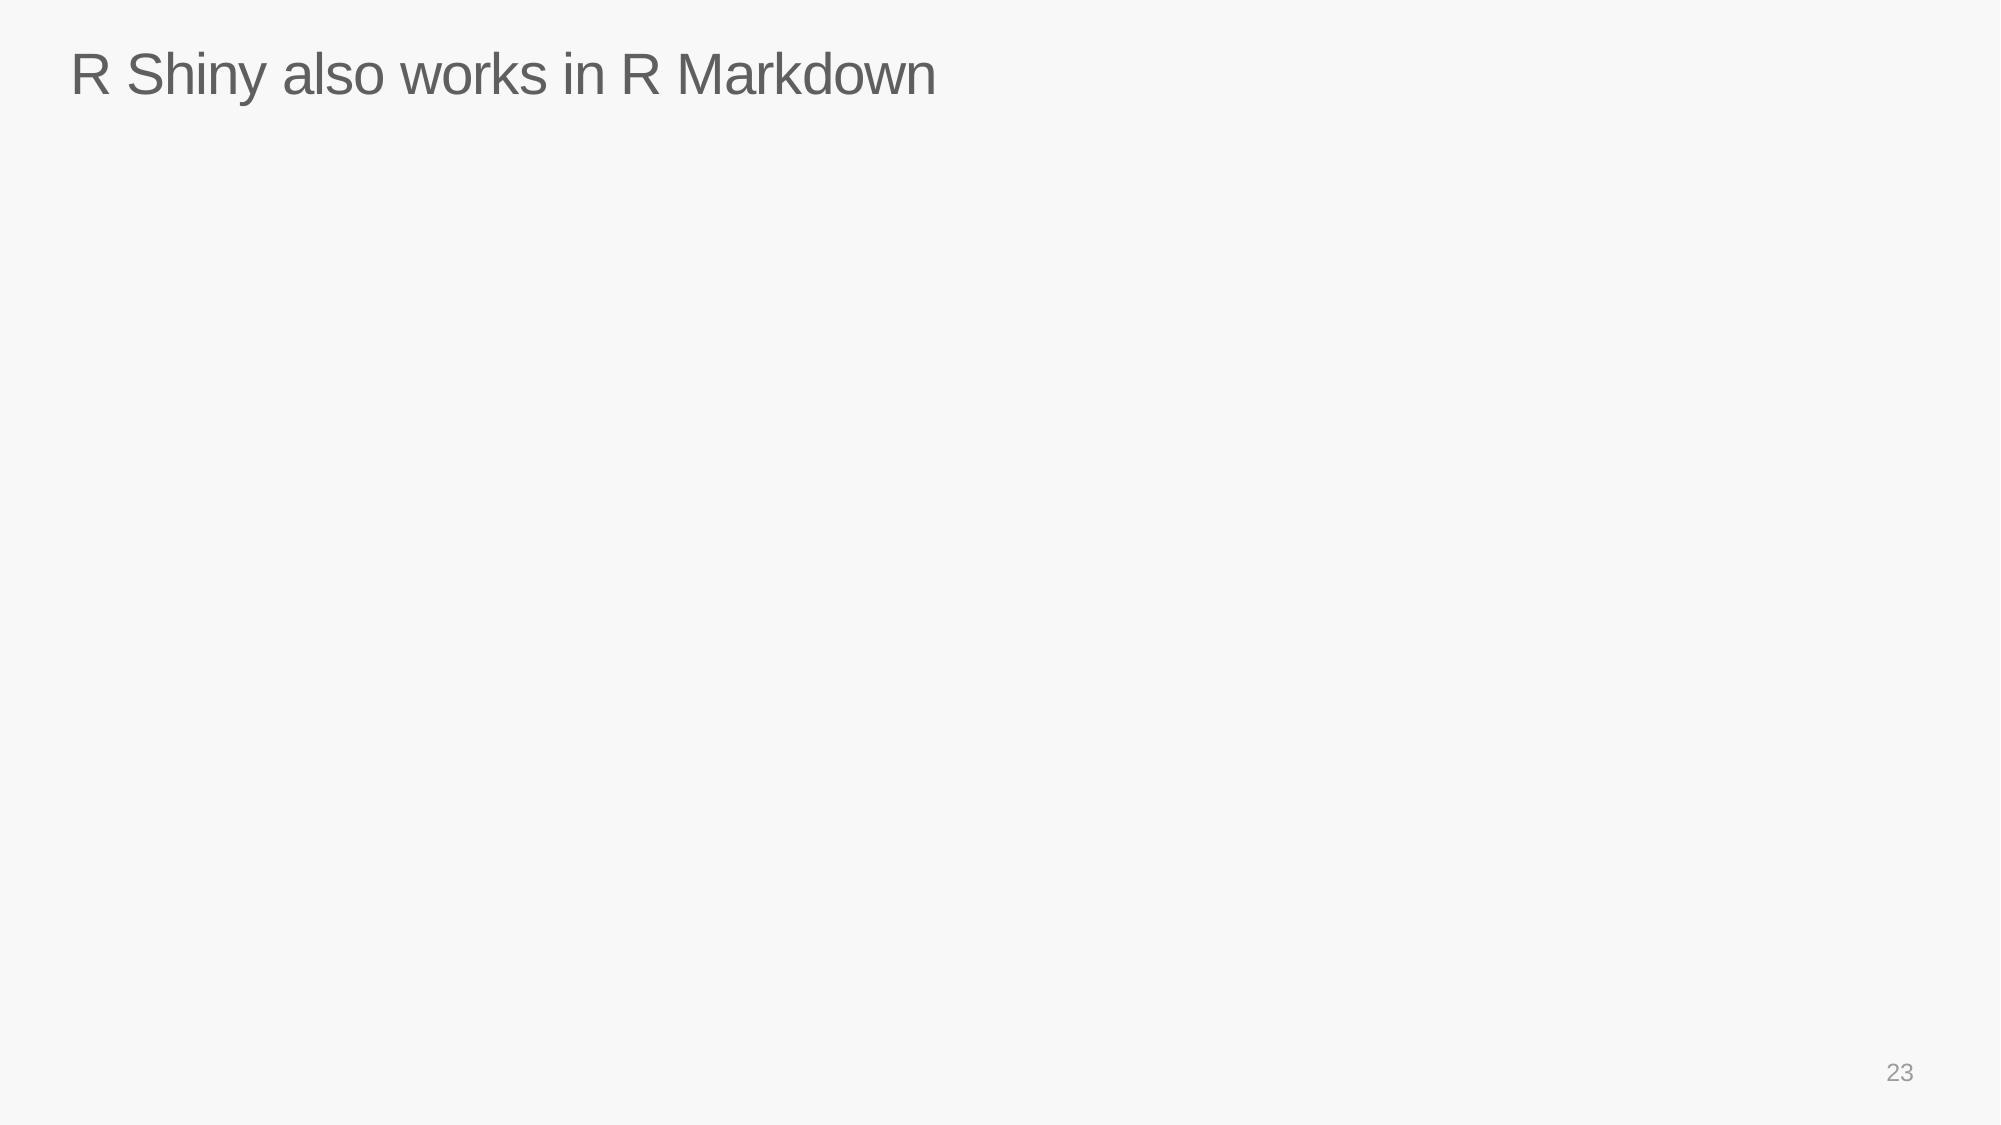

# R Shiny also works in R Markdown

23